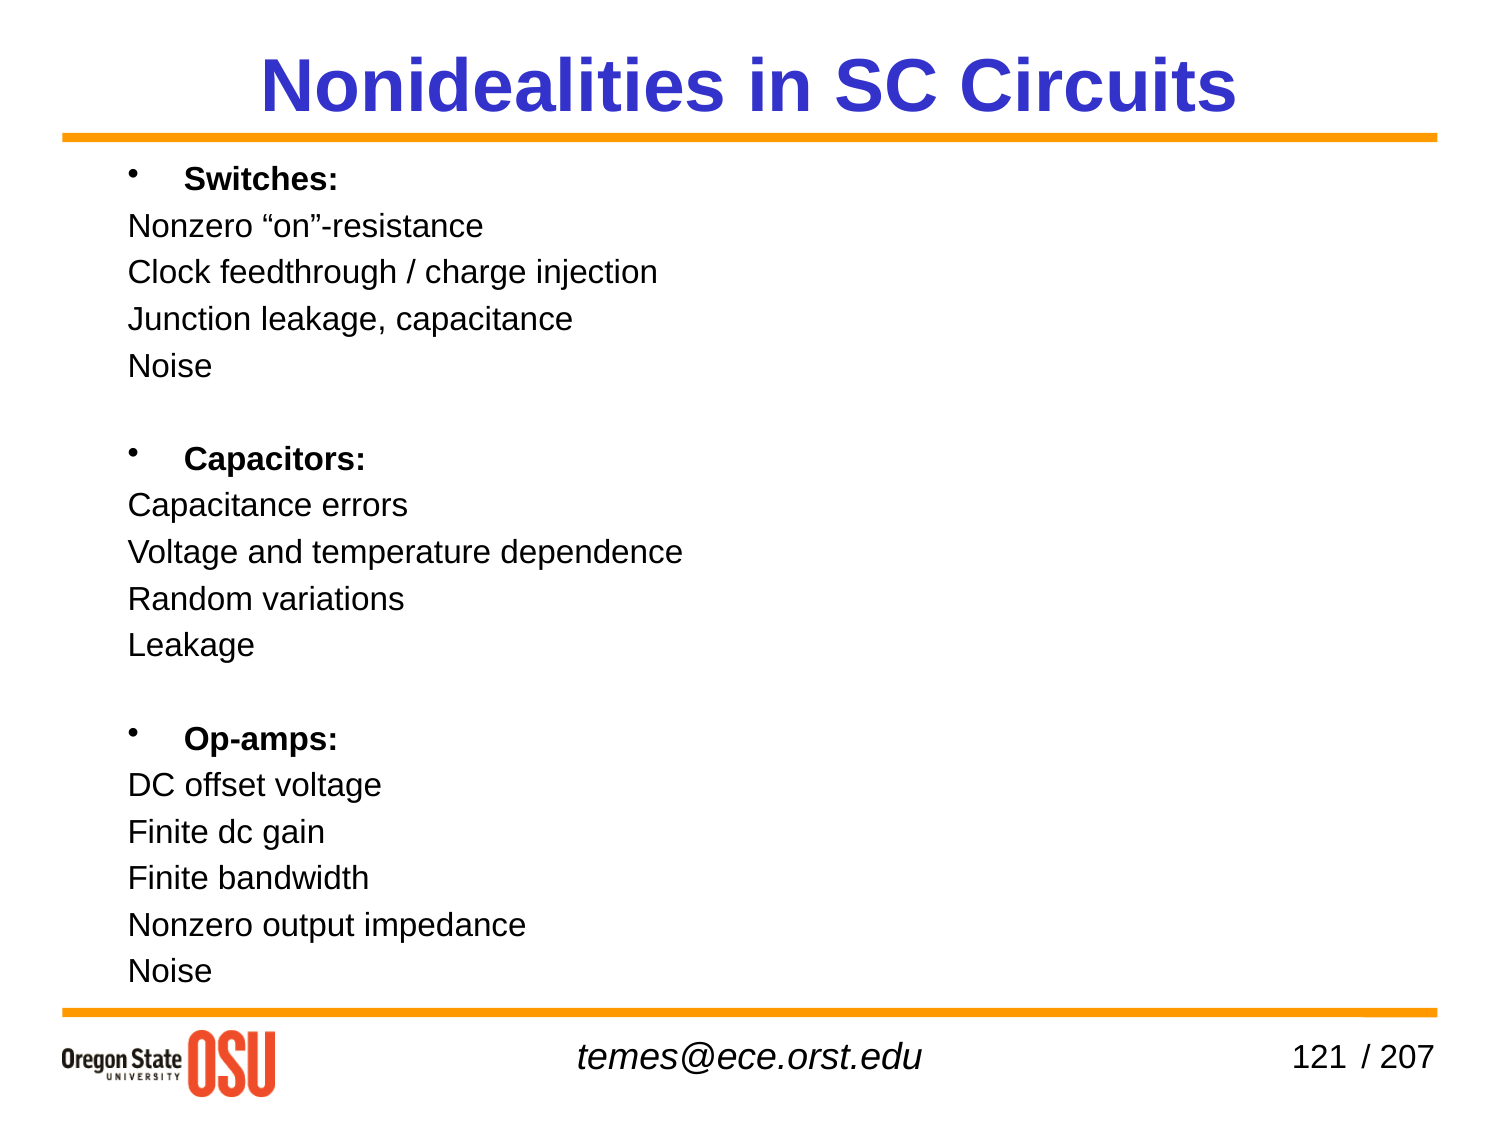

Nonidealities in SC Circuits
Switches:
Nonzero “on”-resistance
Clock feedthrough / charge injection
Junction leakage, capacitance
Noise

Capacitors:
Capacitance errors
Voltage and temperature dependence
Random variations
Leakage

Op-amps:
DC offset voltage
Finite dc gain
Finite bandwidth
Nonzero output impedance
Noise

121